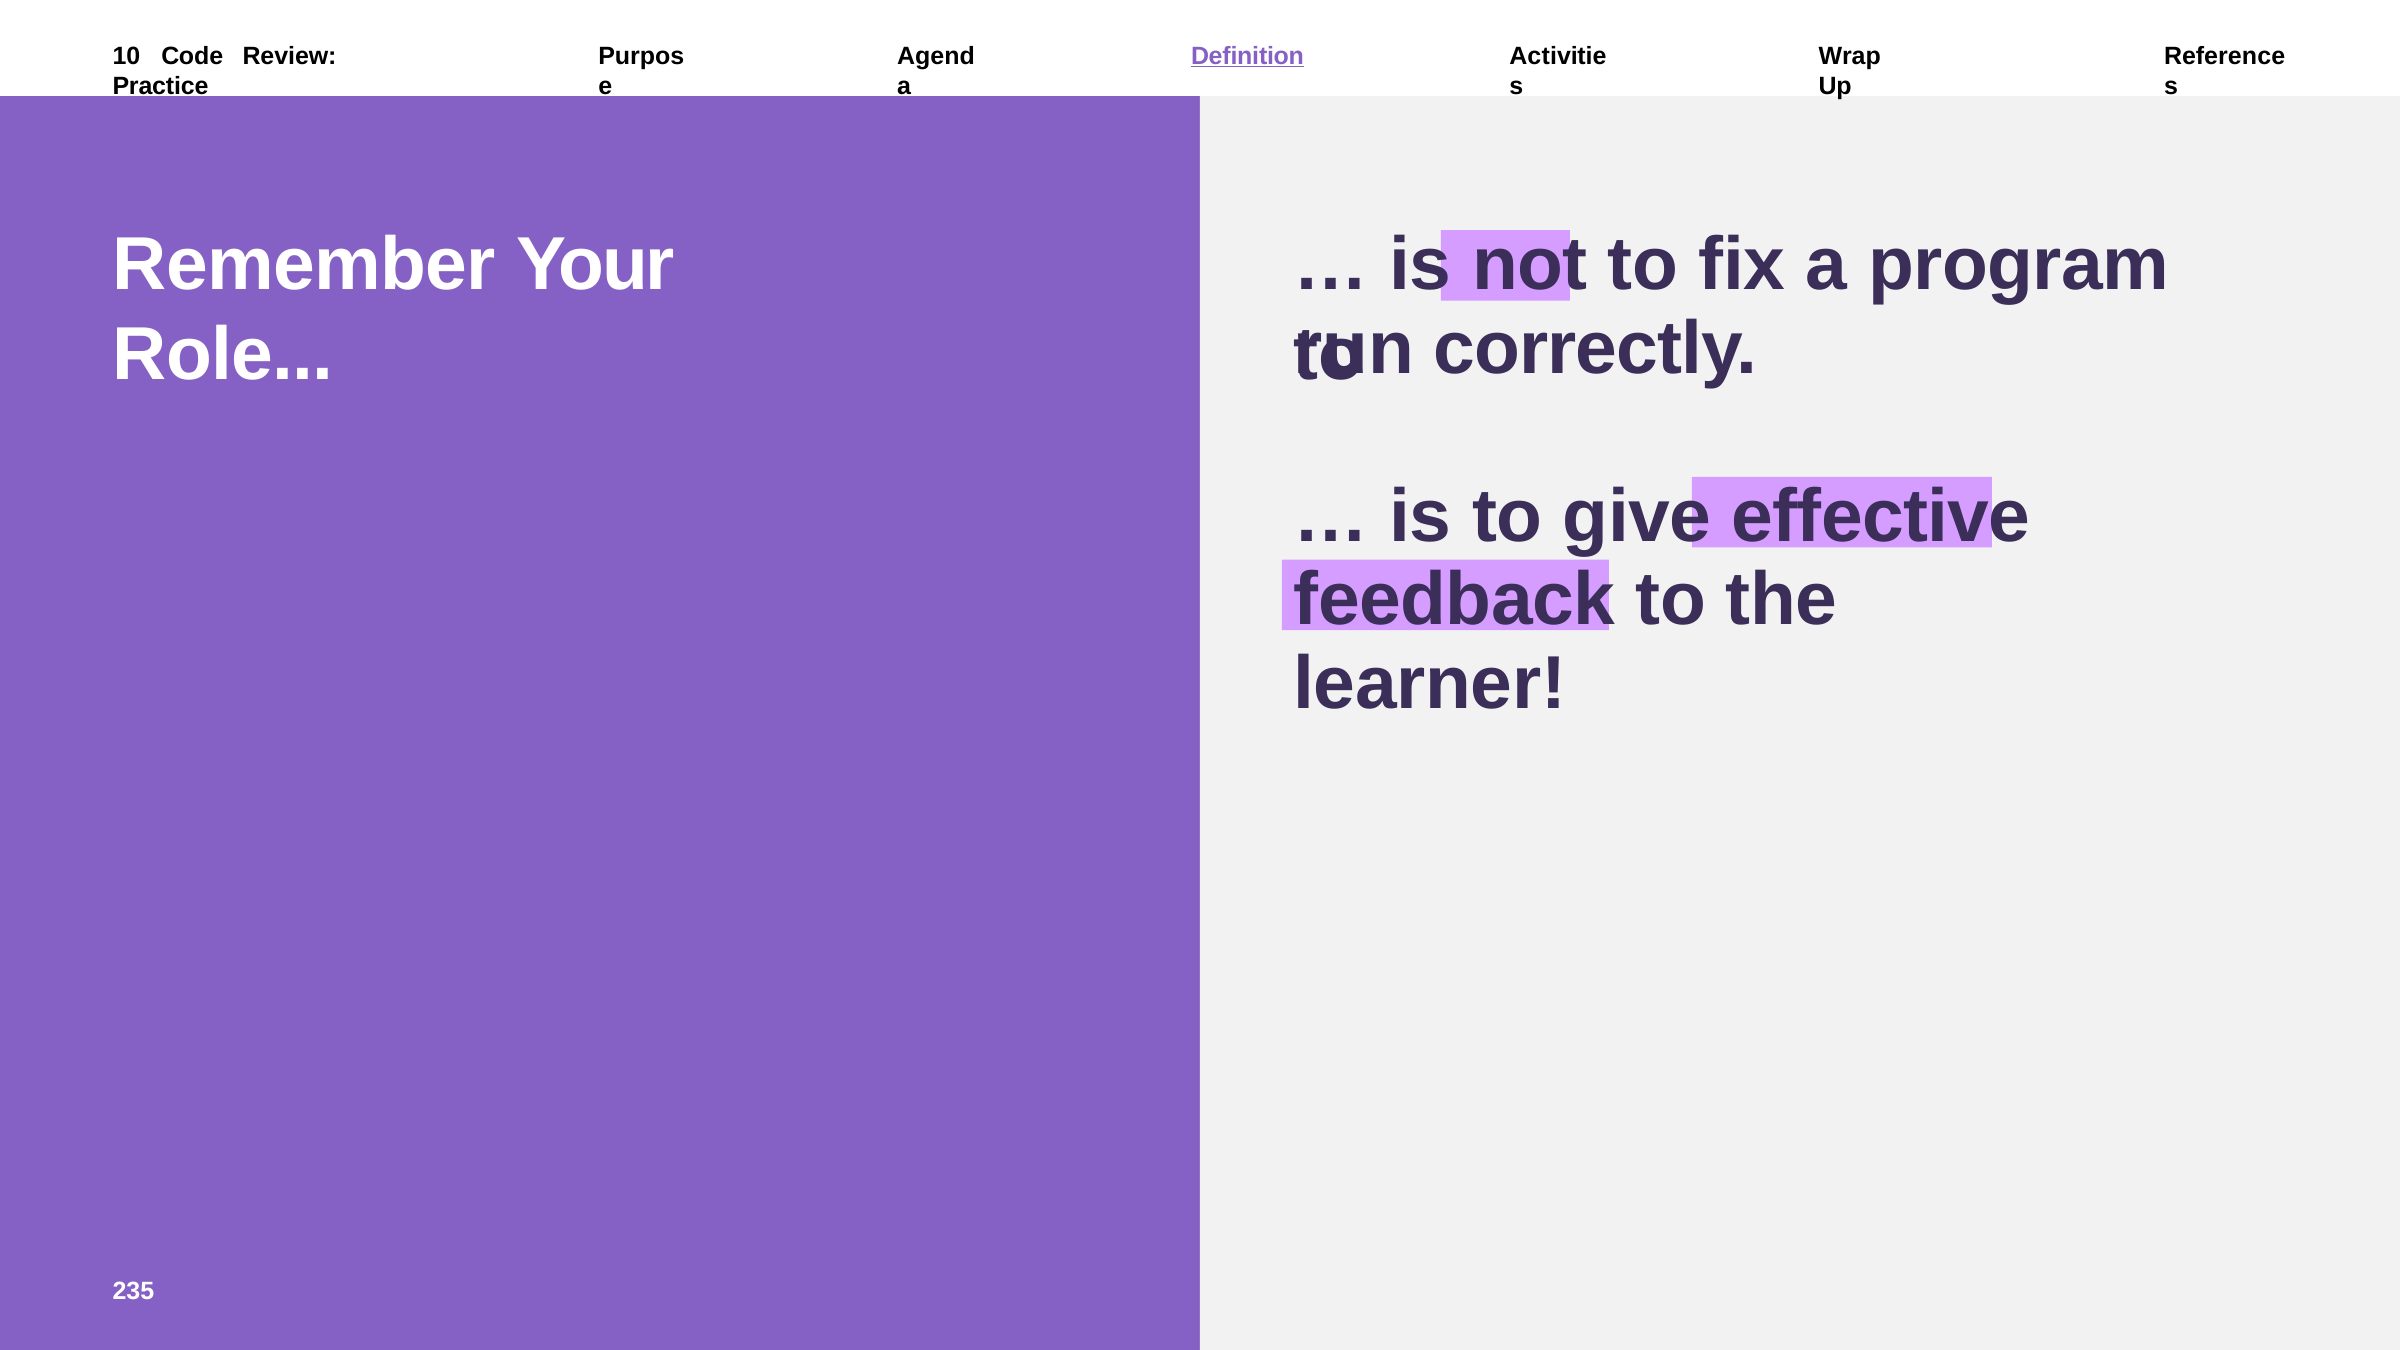

10	Code	Review:	Practice
Purpose
Agenda
Definition
Activities
Wrap	Up
References

Remember Your Role...
… is not to fix a program to

run correctly.
… is to give effective  feedback to the learner!

235